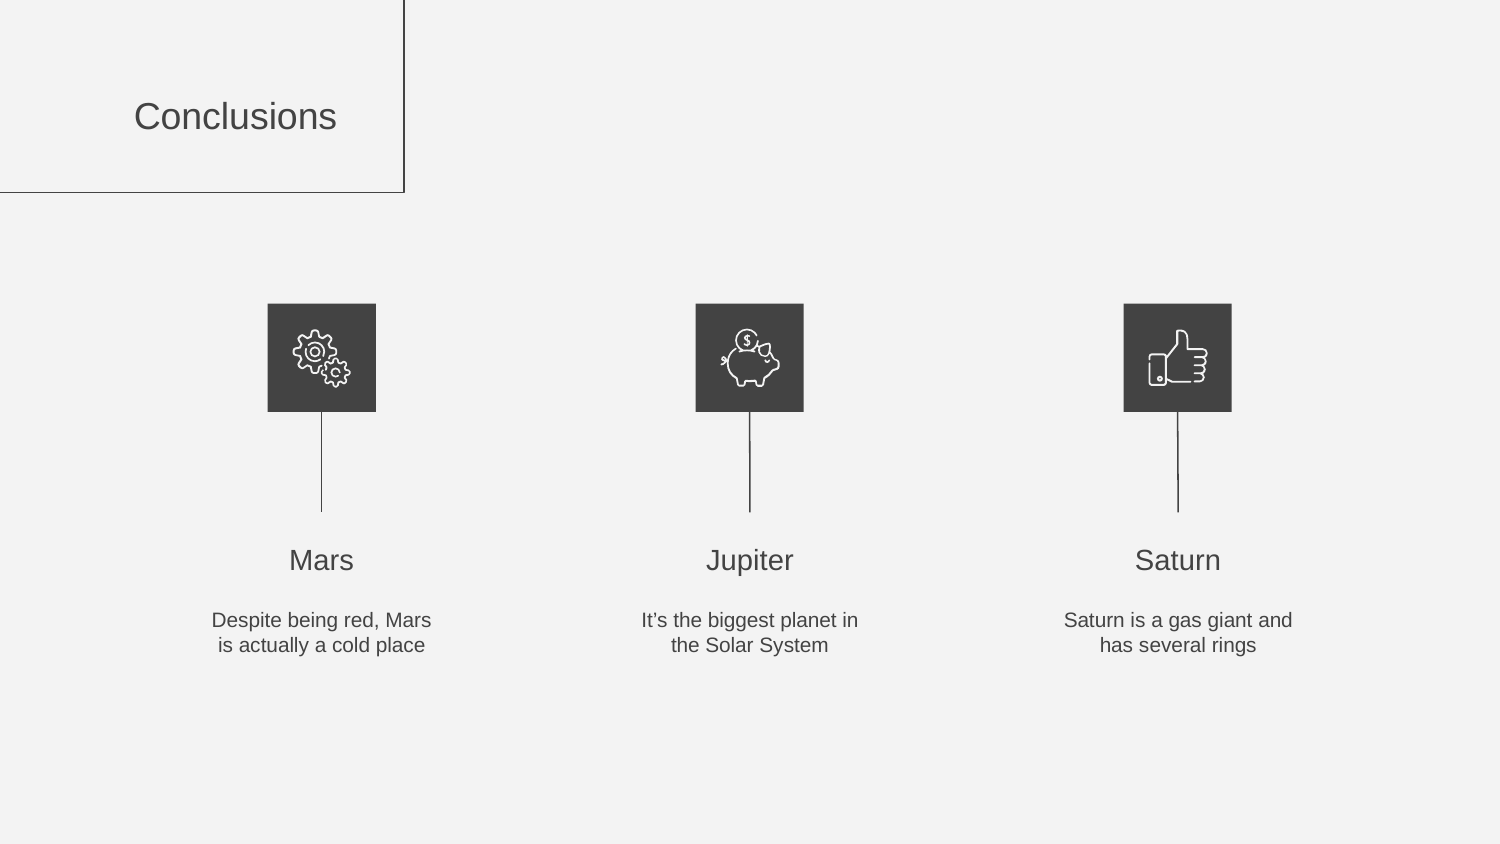

# Conclusions

Mars
Jupiter
Saturn
Despite being red, Mars is actually a cold place
It’s the biggest planet in the Solar System
Saturn is a gas giant and has several rings